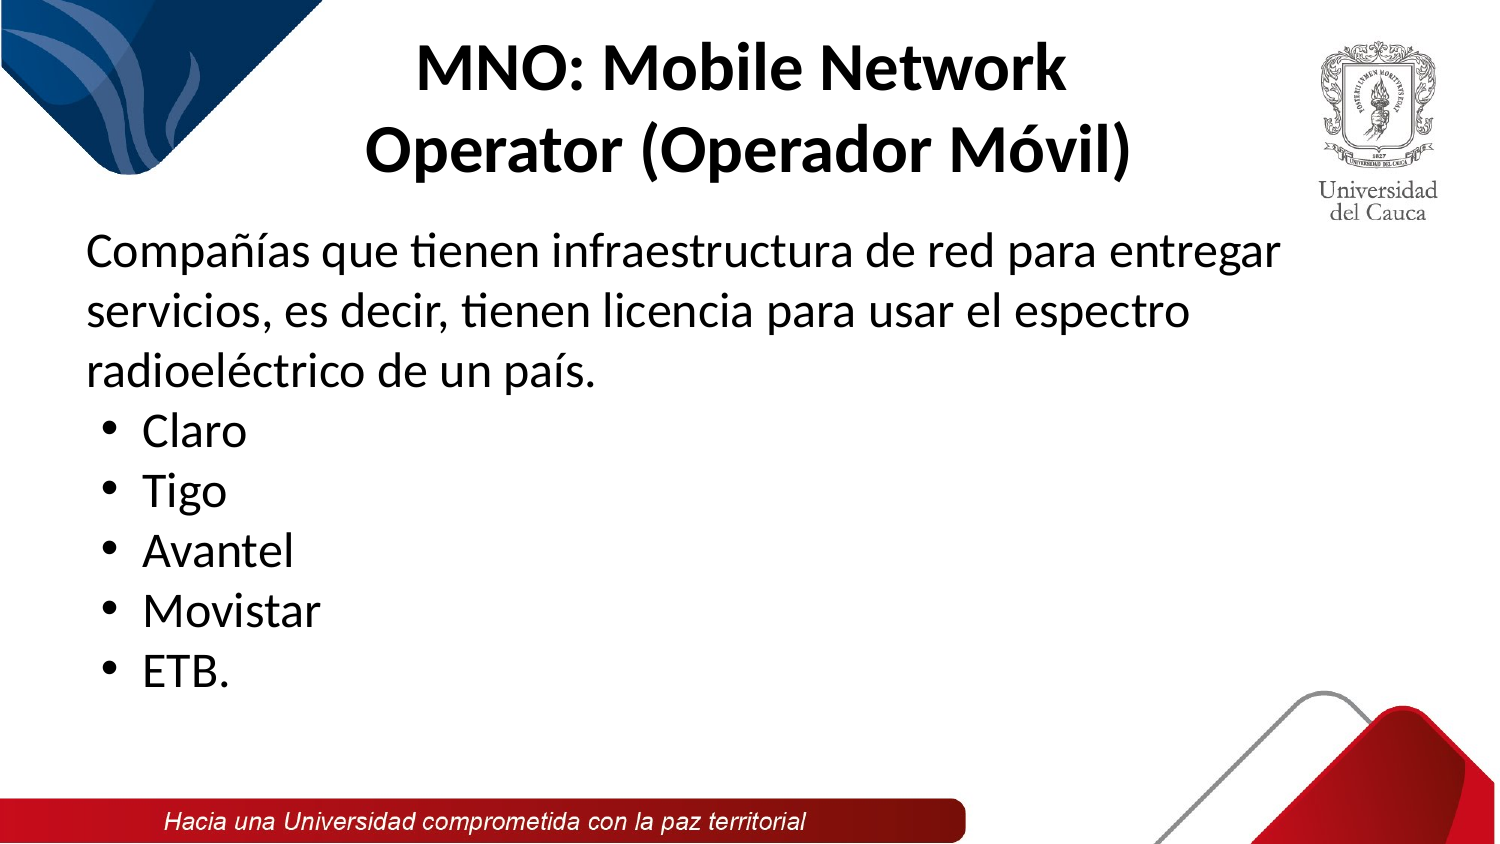

# MNO: Mobile Network
Operator (Operador Móvil)
Compañías que tienen infraestructura de red para entregar servicios, es decir, tienen licencia para usar el espectro radioeléctrico de un país.
Claro
Tigo
Avantel
Movistar
ETB.